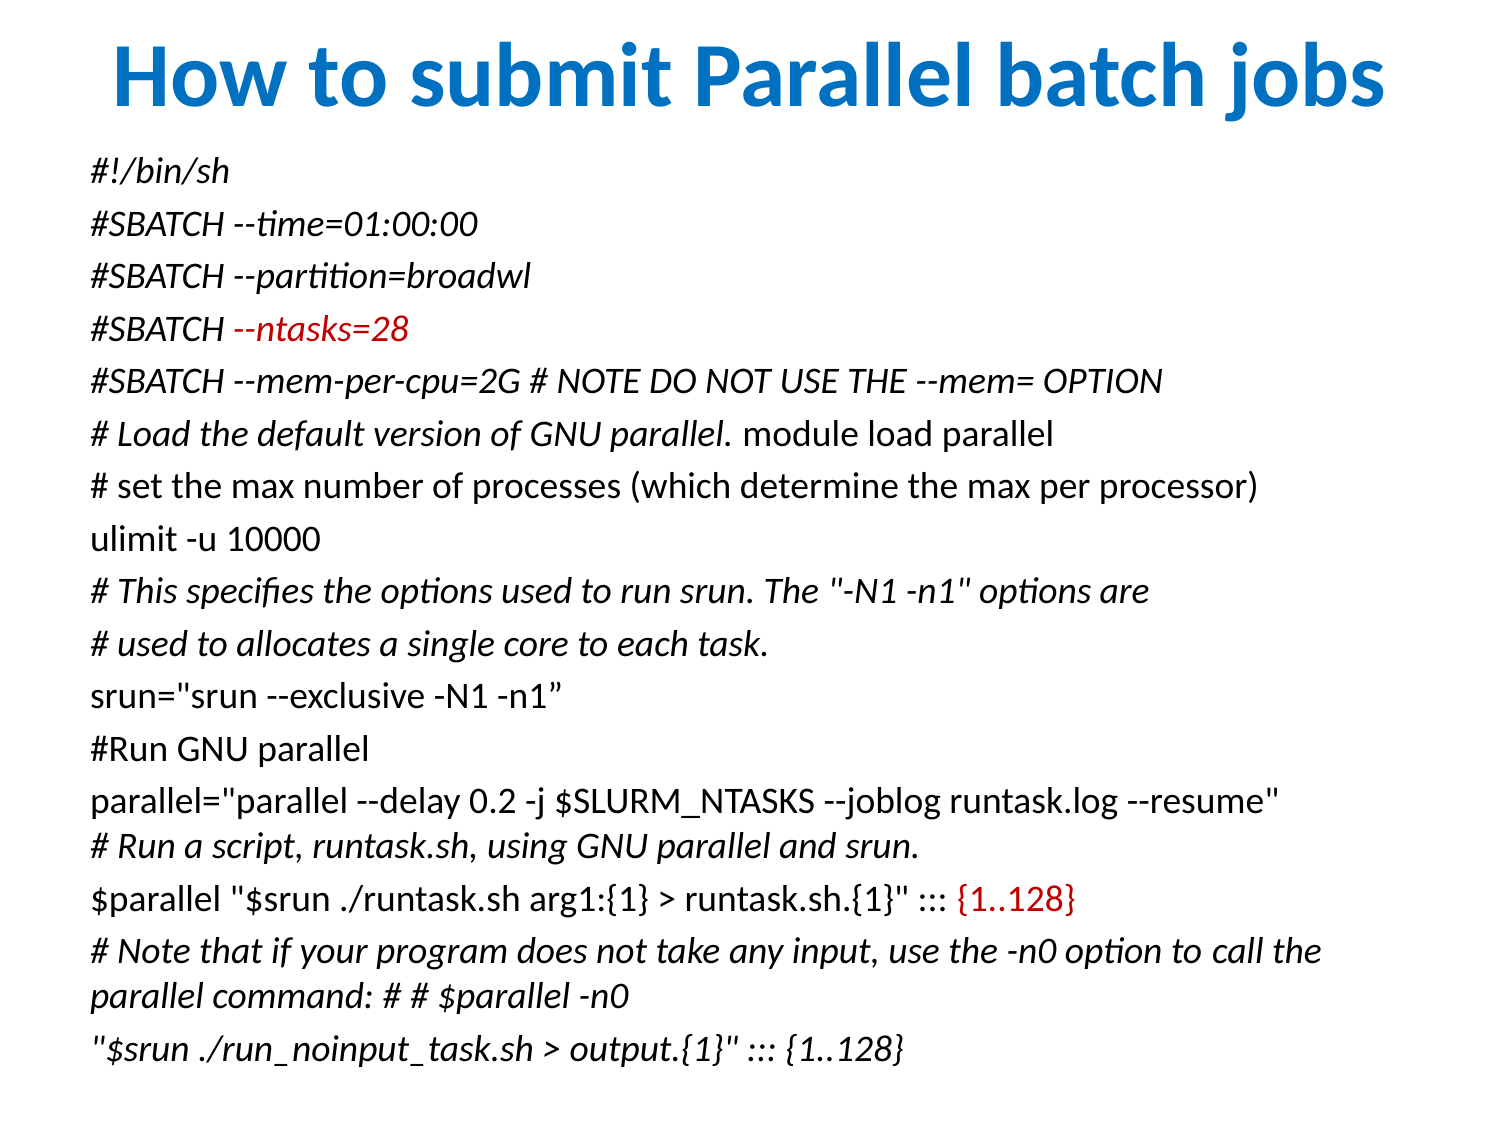

How to submit Parallel batch jobs
#!/bin/sh
#SBATCH --time=01:00:00
#SBATCH --partition=broadwl
#SBATCH --ntasks=28
#SBATCH --mem-per-cpu=2G # NOTE DO NOT USE THE --mem= OPTION
# Load the default version of GNU parallel. module load parallel
# set the max number of processes (which determine the max per processor)
ulimit -u 10000
# This specifies the options used to run srun. The "-N1 -n1" options are
# used to allocates a single core to each task.
srun="srun --exclusive -N1 -n1”
#Run GNU parallel
parallel="parallel --delay 0.2 -j $SLURM_NTASKS --joblog runtask.log --resume"
# Run a script, runtask.sh, using GNU parallel and srun.
$parallel "$srun ./runtask.sh arg1:{1} > runtask.sh.{1}" ::: {1..128}
# Note that if your program does not take any input, use the -n0 option to call the parallel command: # # $parallel -n0
"$srun ./run_noinput_task.sh > output.{1}" ::: {1..128}